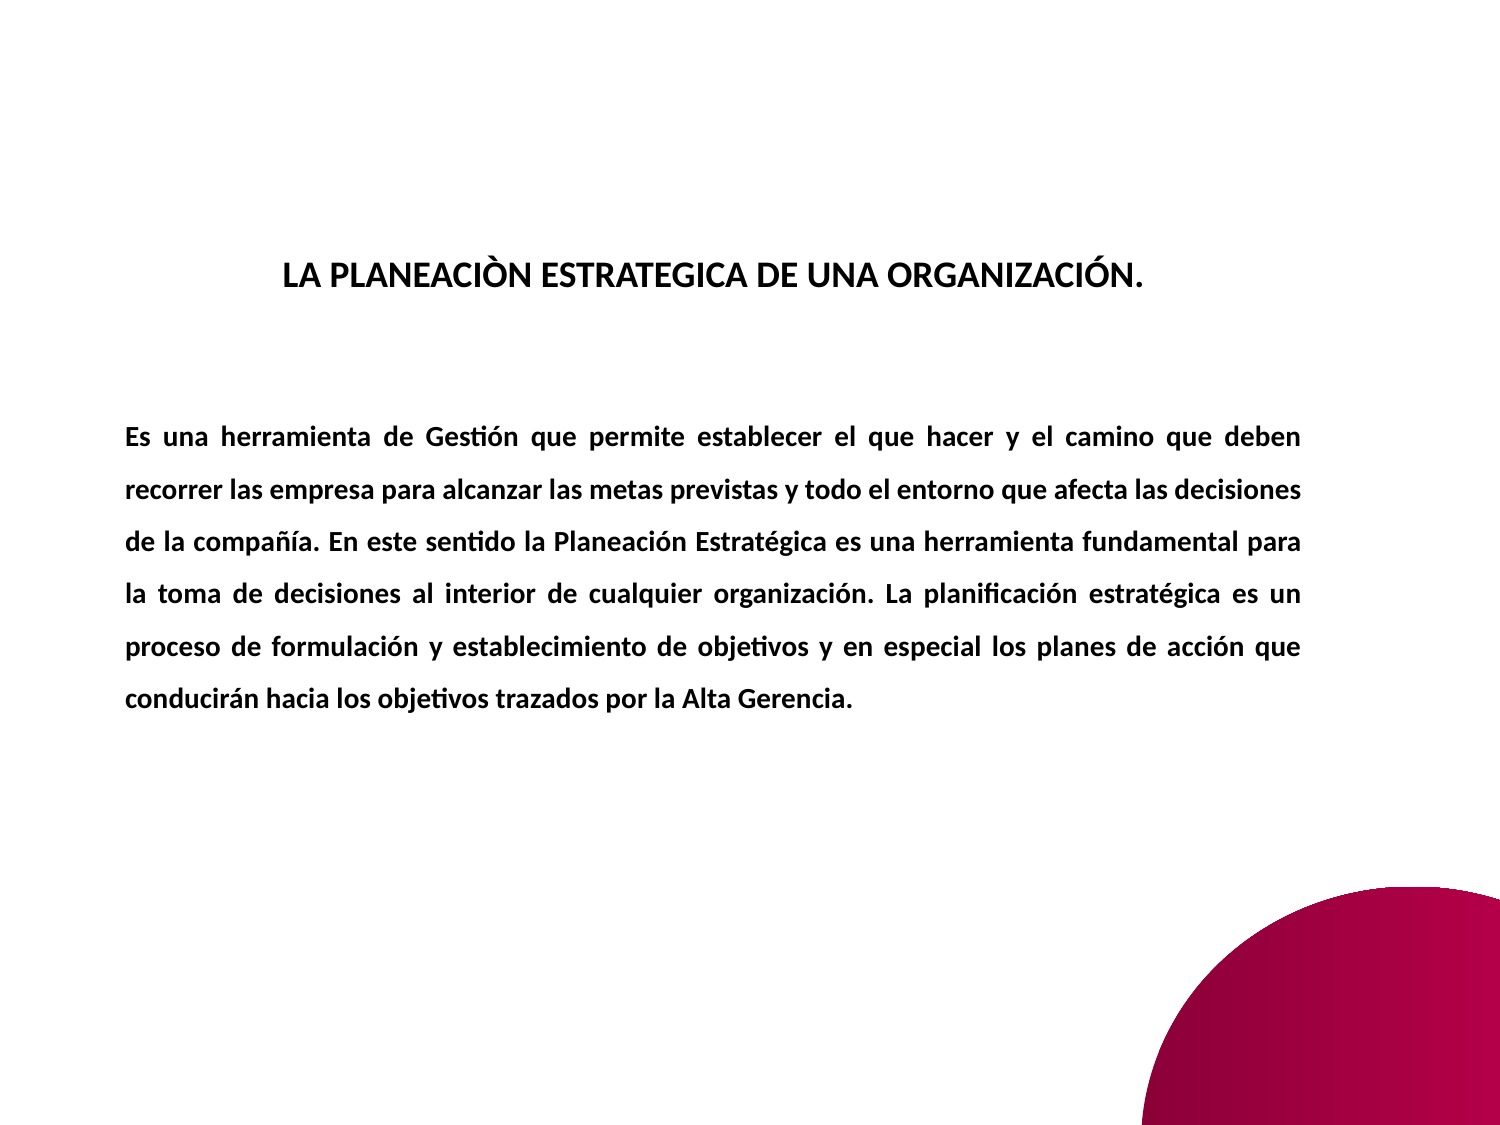

LA PLANEACIÒN ESTRATEGICA DE UNA ORGANIZACIÓN.

Es una herramienta de Gestión que permite establecer el que hacer y el camino que deben recorrer las empresa para alcanzar las metas previstas y todo el entorno que afecta las decisiones de la compañía. En este sentido la Planeación Estratégica es una herramienta fundamental para la toma de decisiones al interior de cualquier organización. La planificación estratégica es un proceso de formulación y establecimiento de objetivos y en especial los planes de acción que conducirán hacia los objetivos trazados por la Alta Gerencia.